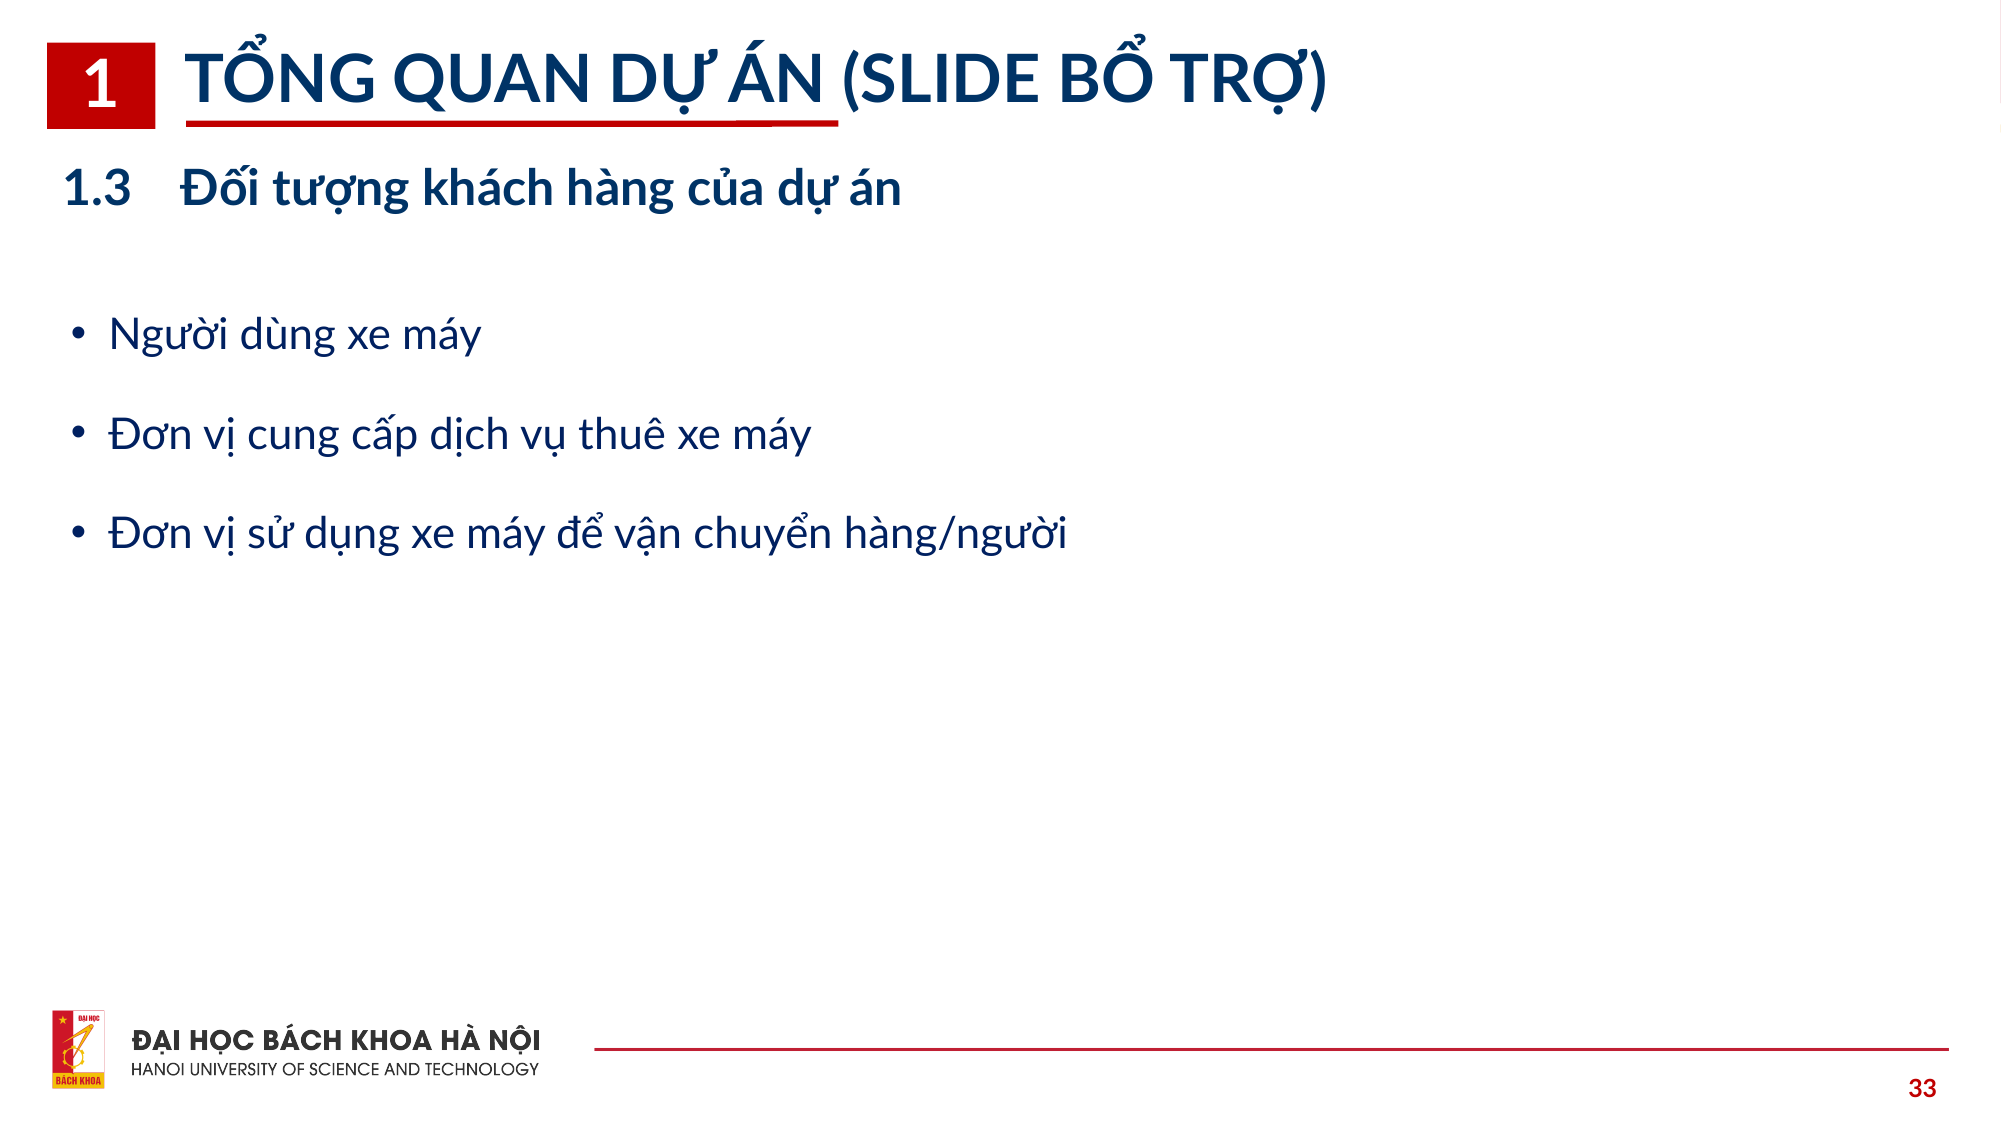

# 1. TỔNG QUAN ĐỀ TÀI
TỔNG QUAN DỰ ÁN (SLIDE BỔ TRỢ)
1
1.3    Đối tượng khách hàng của dự án
Người dùng xe máy
Đơn vị cung cấp dịch vụ thuê xe máy
Đơn vị sử dụng xe máy để vận chuyển hàng/người

33